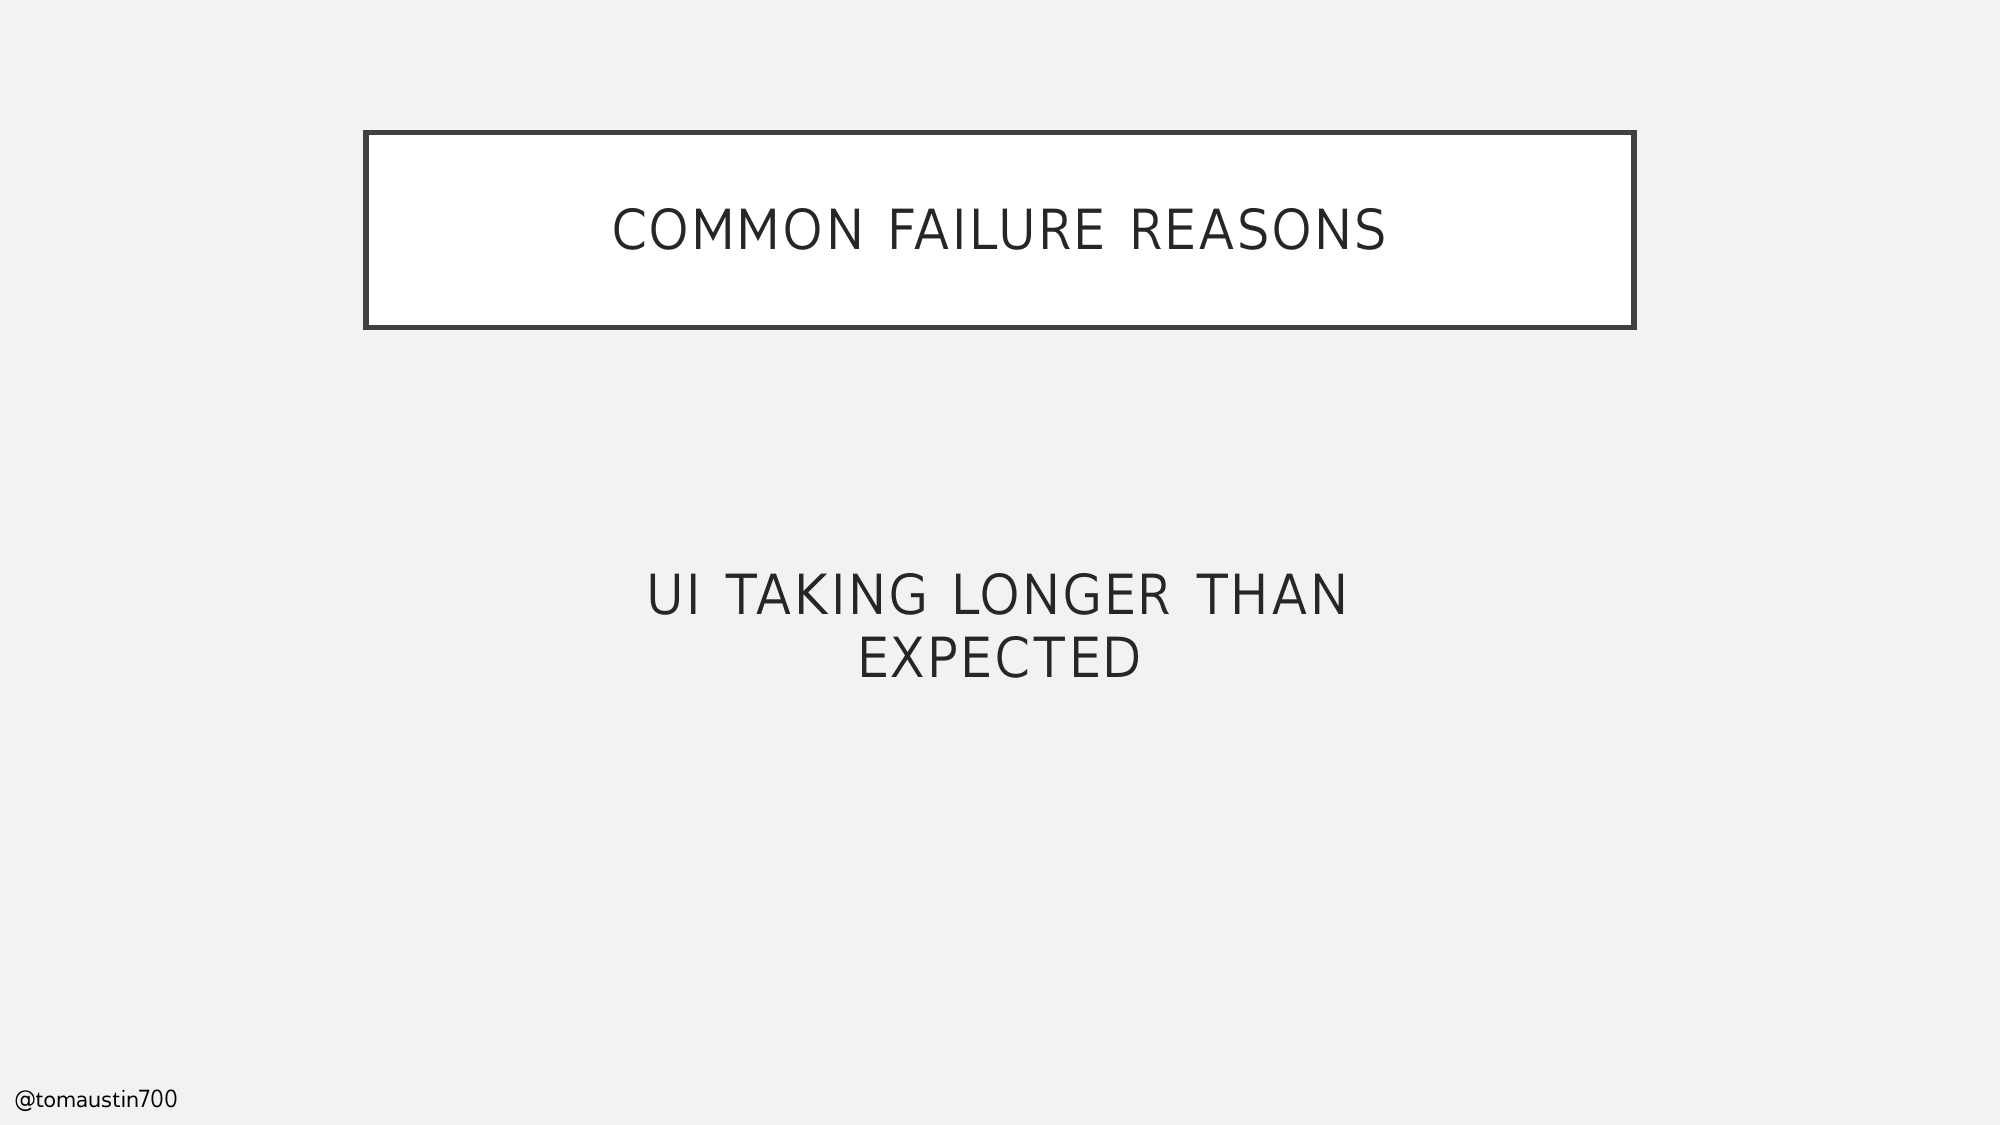

# Common failure reasons
UI taking longer than expected